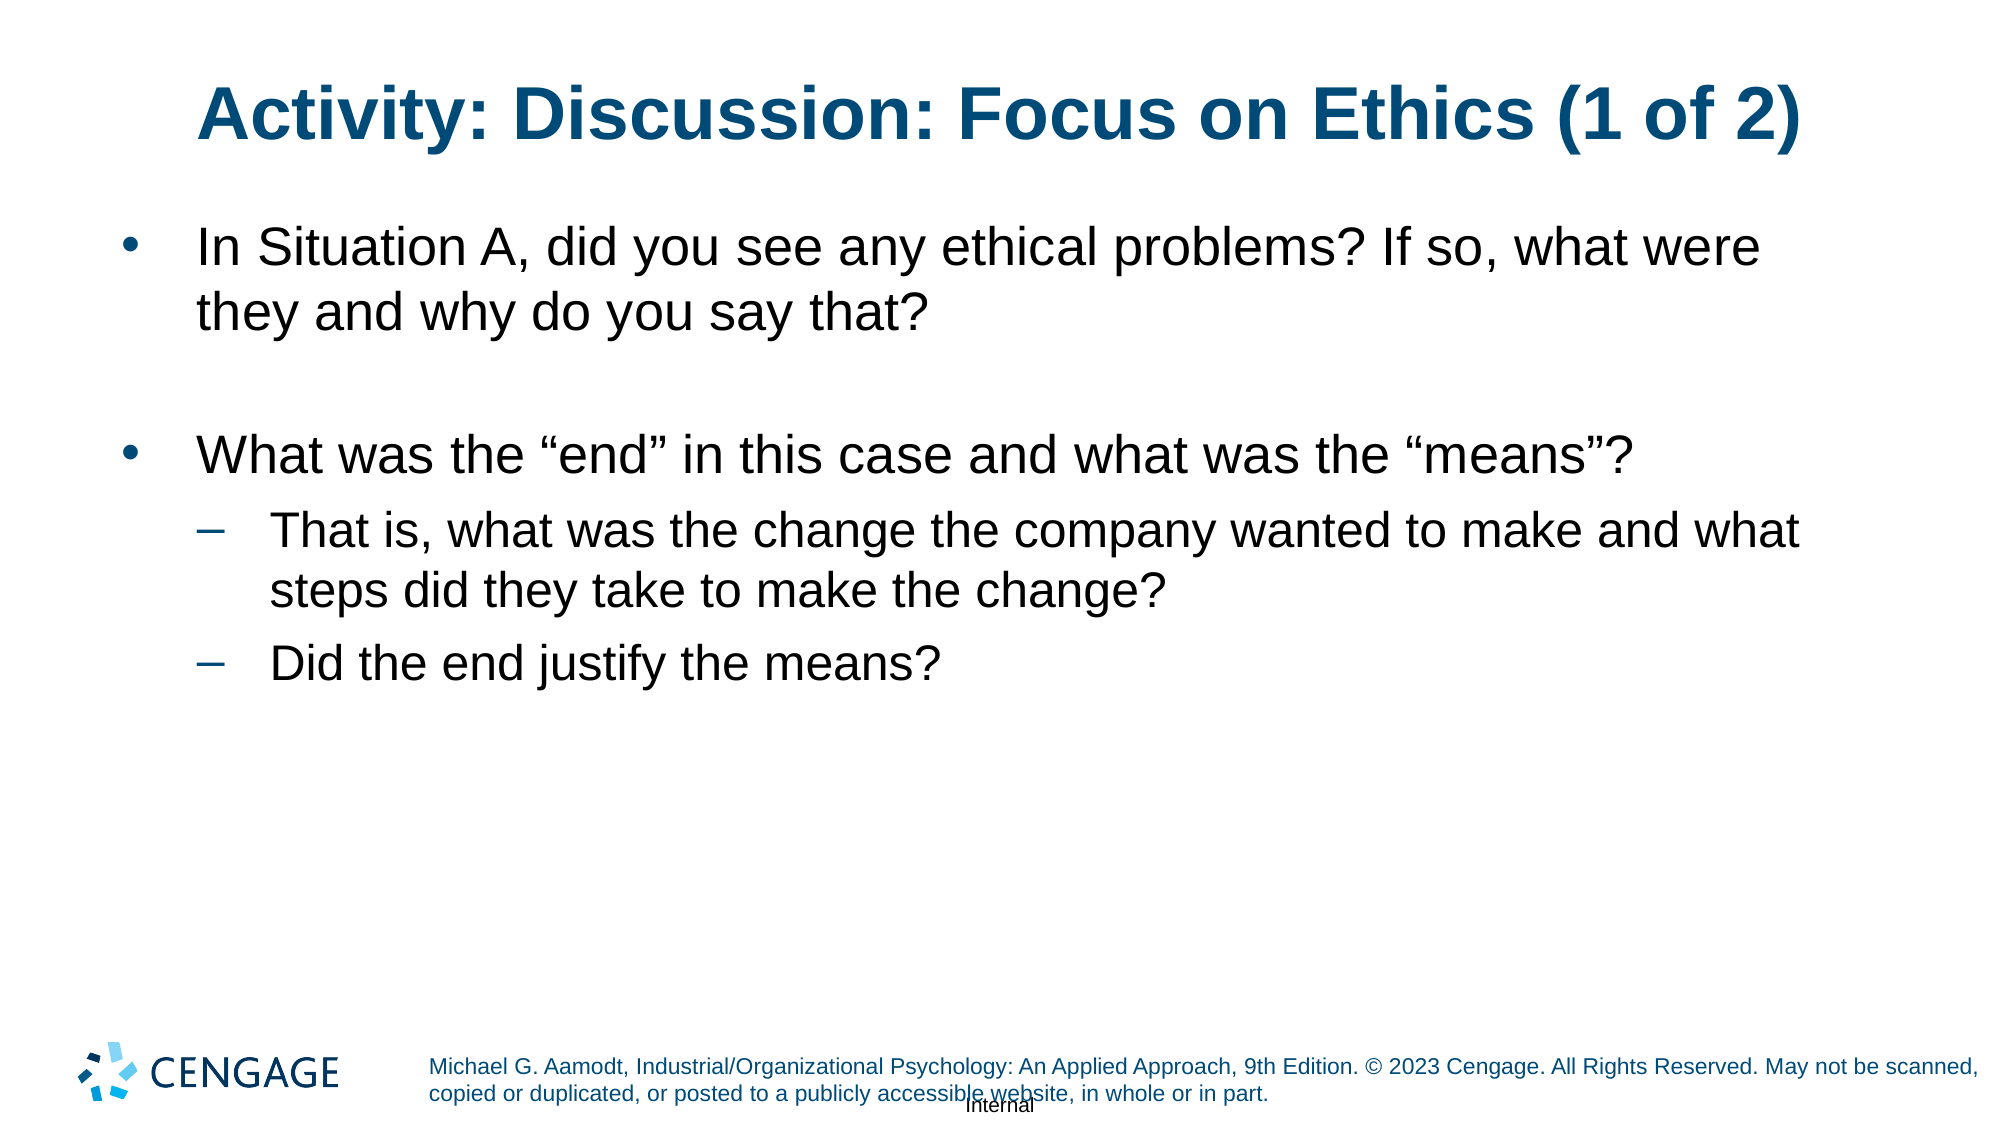

# Activity: Discussion: Focus on Ethics (1 of 2)
In Situation A, did you see any ethical problems? If so, what were they and why do you say that?
What was the “end” in this case and what was the “means”?
That is, what was the change the company wanted to make and what steps did they take to make the change?
Did the end justify the means?